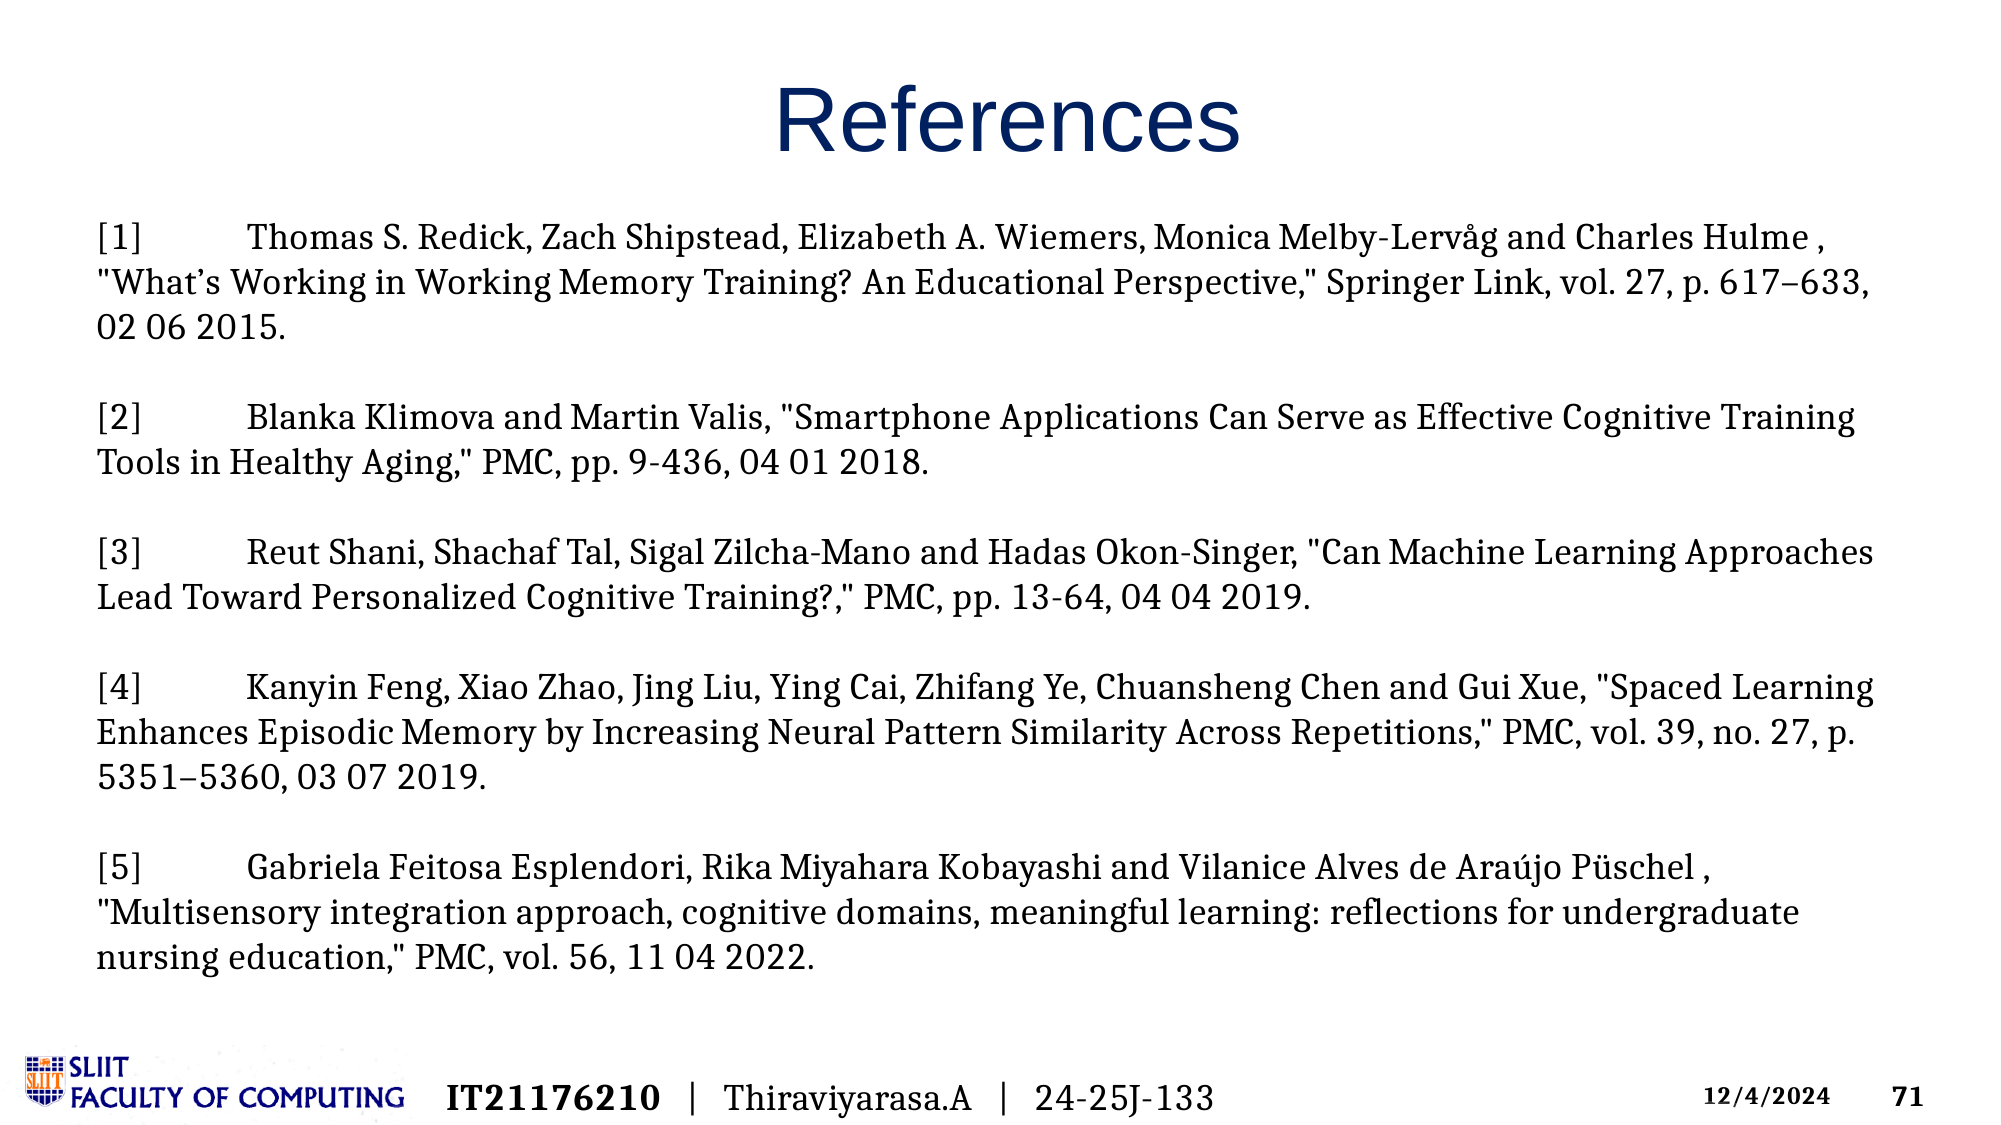

# References
[1] 	Thomas S. Redick, Zach Shipstead, Elizabeth A. Wiemers, Monica Melby-Lervåg and Charles Hulme , "What’s Working in Working Memory Training? An Educational Perspective," Springer Link, vol. 27, p. 617–633, 02 06 2015.

[2] 	Blanka Klimova and Martin Valis, "Smartphone Applications Can Serve as Effective Cognitive Training Tools in Healthy Aging," PMC, pp. 9-436, 04 01 2018.

[3] 	Reut Shani, Shachaf Tal, Sigal Zilcha-Mano and Hadas Okon-Singer, "Can Machine Learning Approaches Lead Toward Personalized Cognitive Training?," PMC, pp. 13-64, 04 04 2019.

[4] 	Kanyin Feng, Xiao Zhao, Jing Liu, Ying Cai, Zhifang Ye, Chuansheng Chen and Gui Xue, "Spaced Learning Enhances Episodic Memory by Increasing Neural Pattern Similarity Across Repetitions," PMC, vol. 39, no. 27, p. 5351–5360, 03 07 2019.

[5] 	Gabriela Feitosa Esplendori, Rika Miyahara Kobayashi and Vilanice Alves de Araújo Püschel , "Multisensory integration approach, cognitive domains, meaningful learning: reflections for undergraduate nursing education," PMC, vol. 56, 11 04 2022.

IT21176210   |   Thiraviyarasa.A   |   24-25J-133